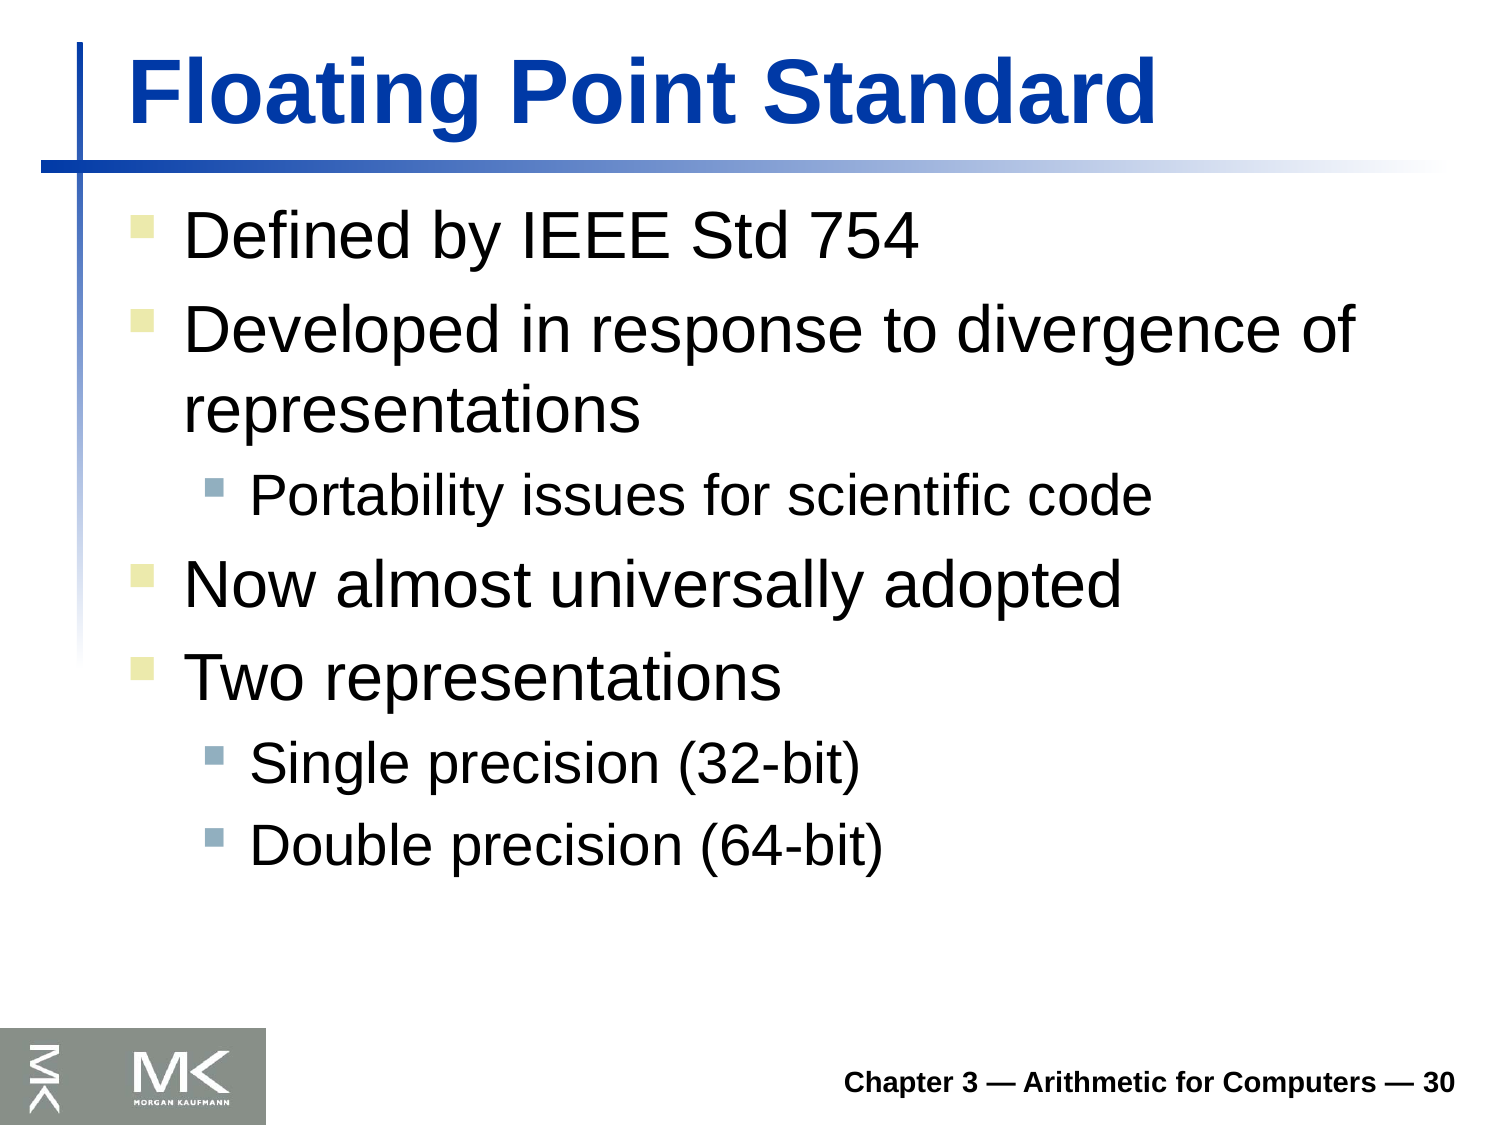

# Floating Point Standard
Defined by IEEE Std 754
Developed in response to divergence of representations
Portability issues for scientific code
Now almost universally adopted
Two representations
Single precision (32-bit)
Double precision (64-bit)
Chapter 3 — Arithmetic for Computers — 30